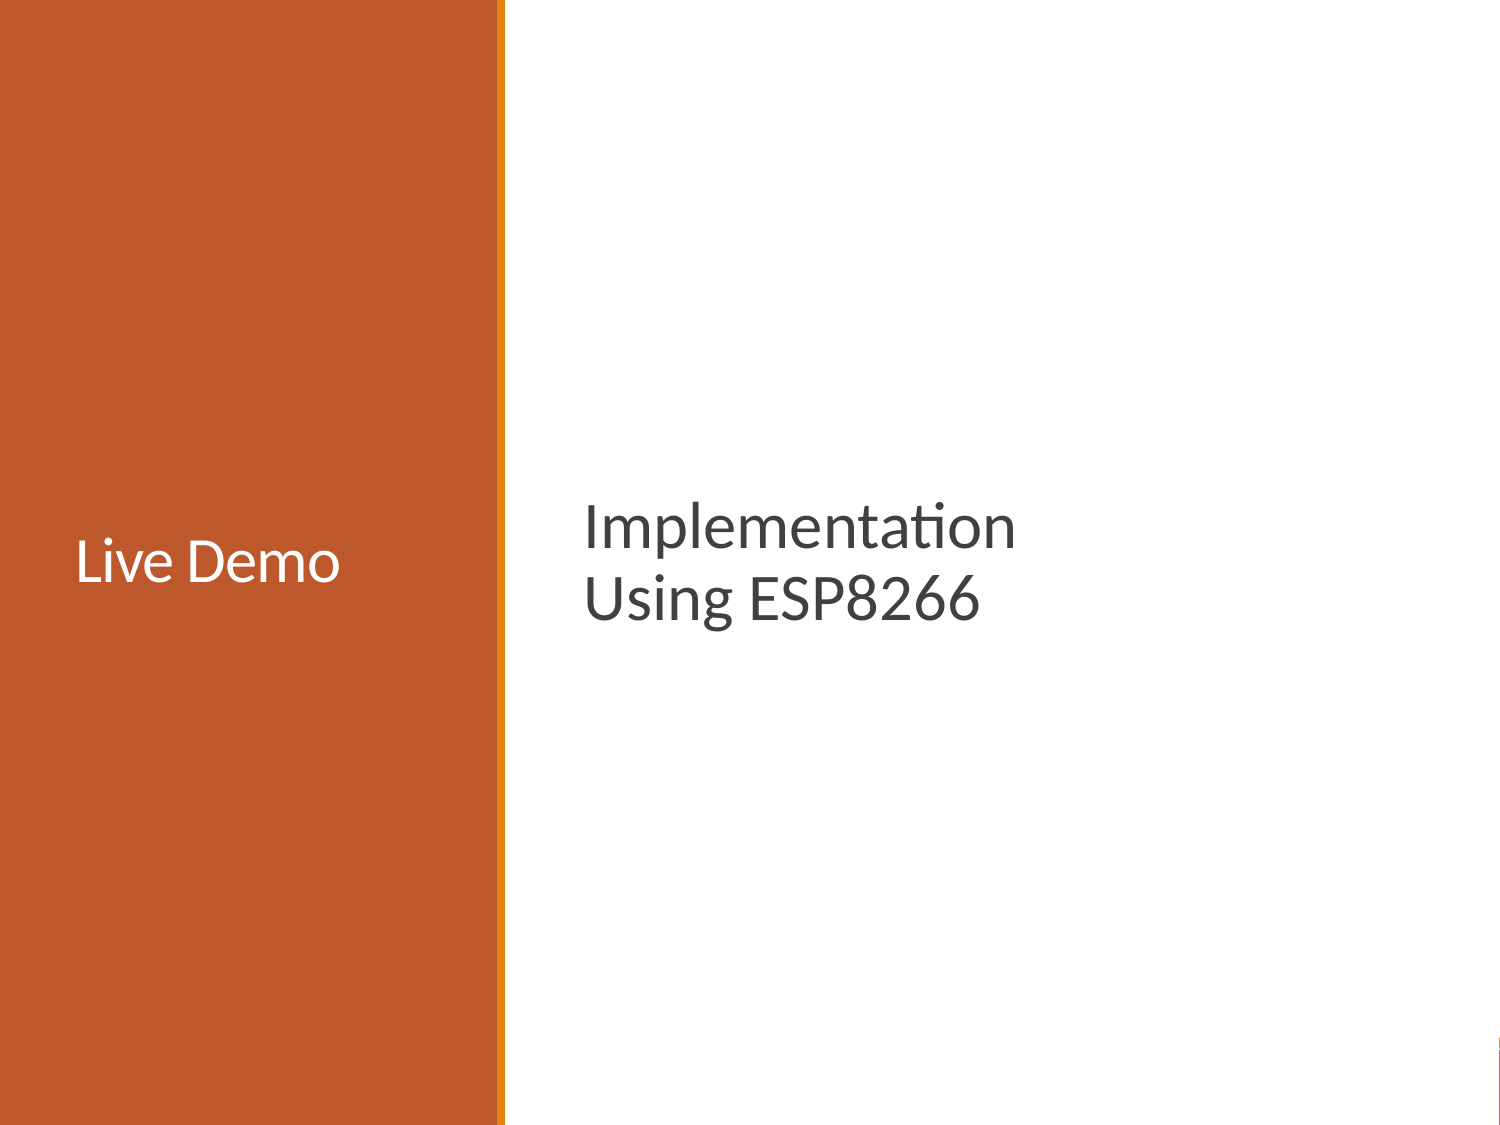

# Live Demo
Implementation
Using ESP8266
Dublin Workshop: 01-05-2019